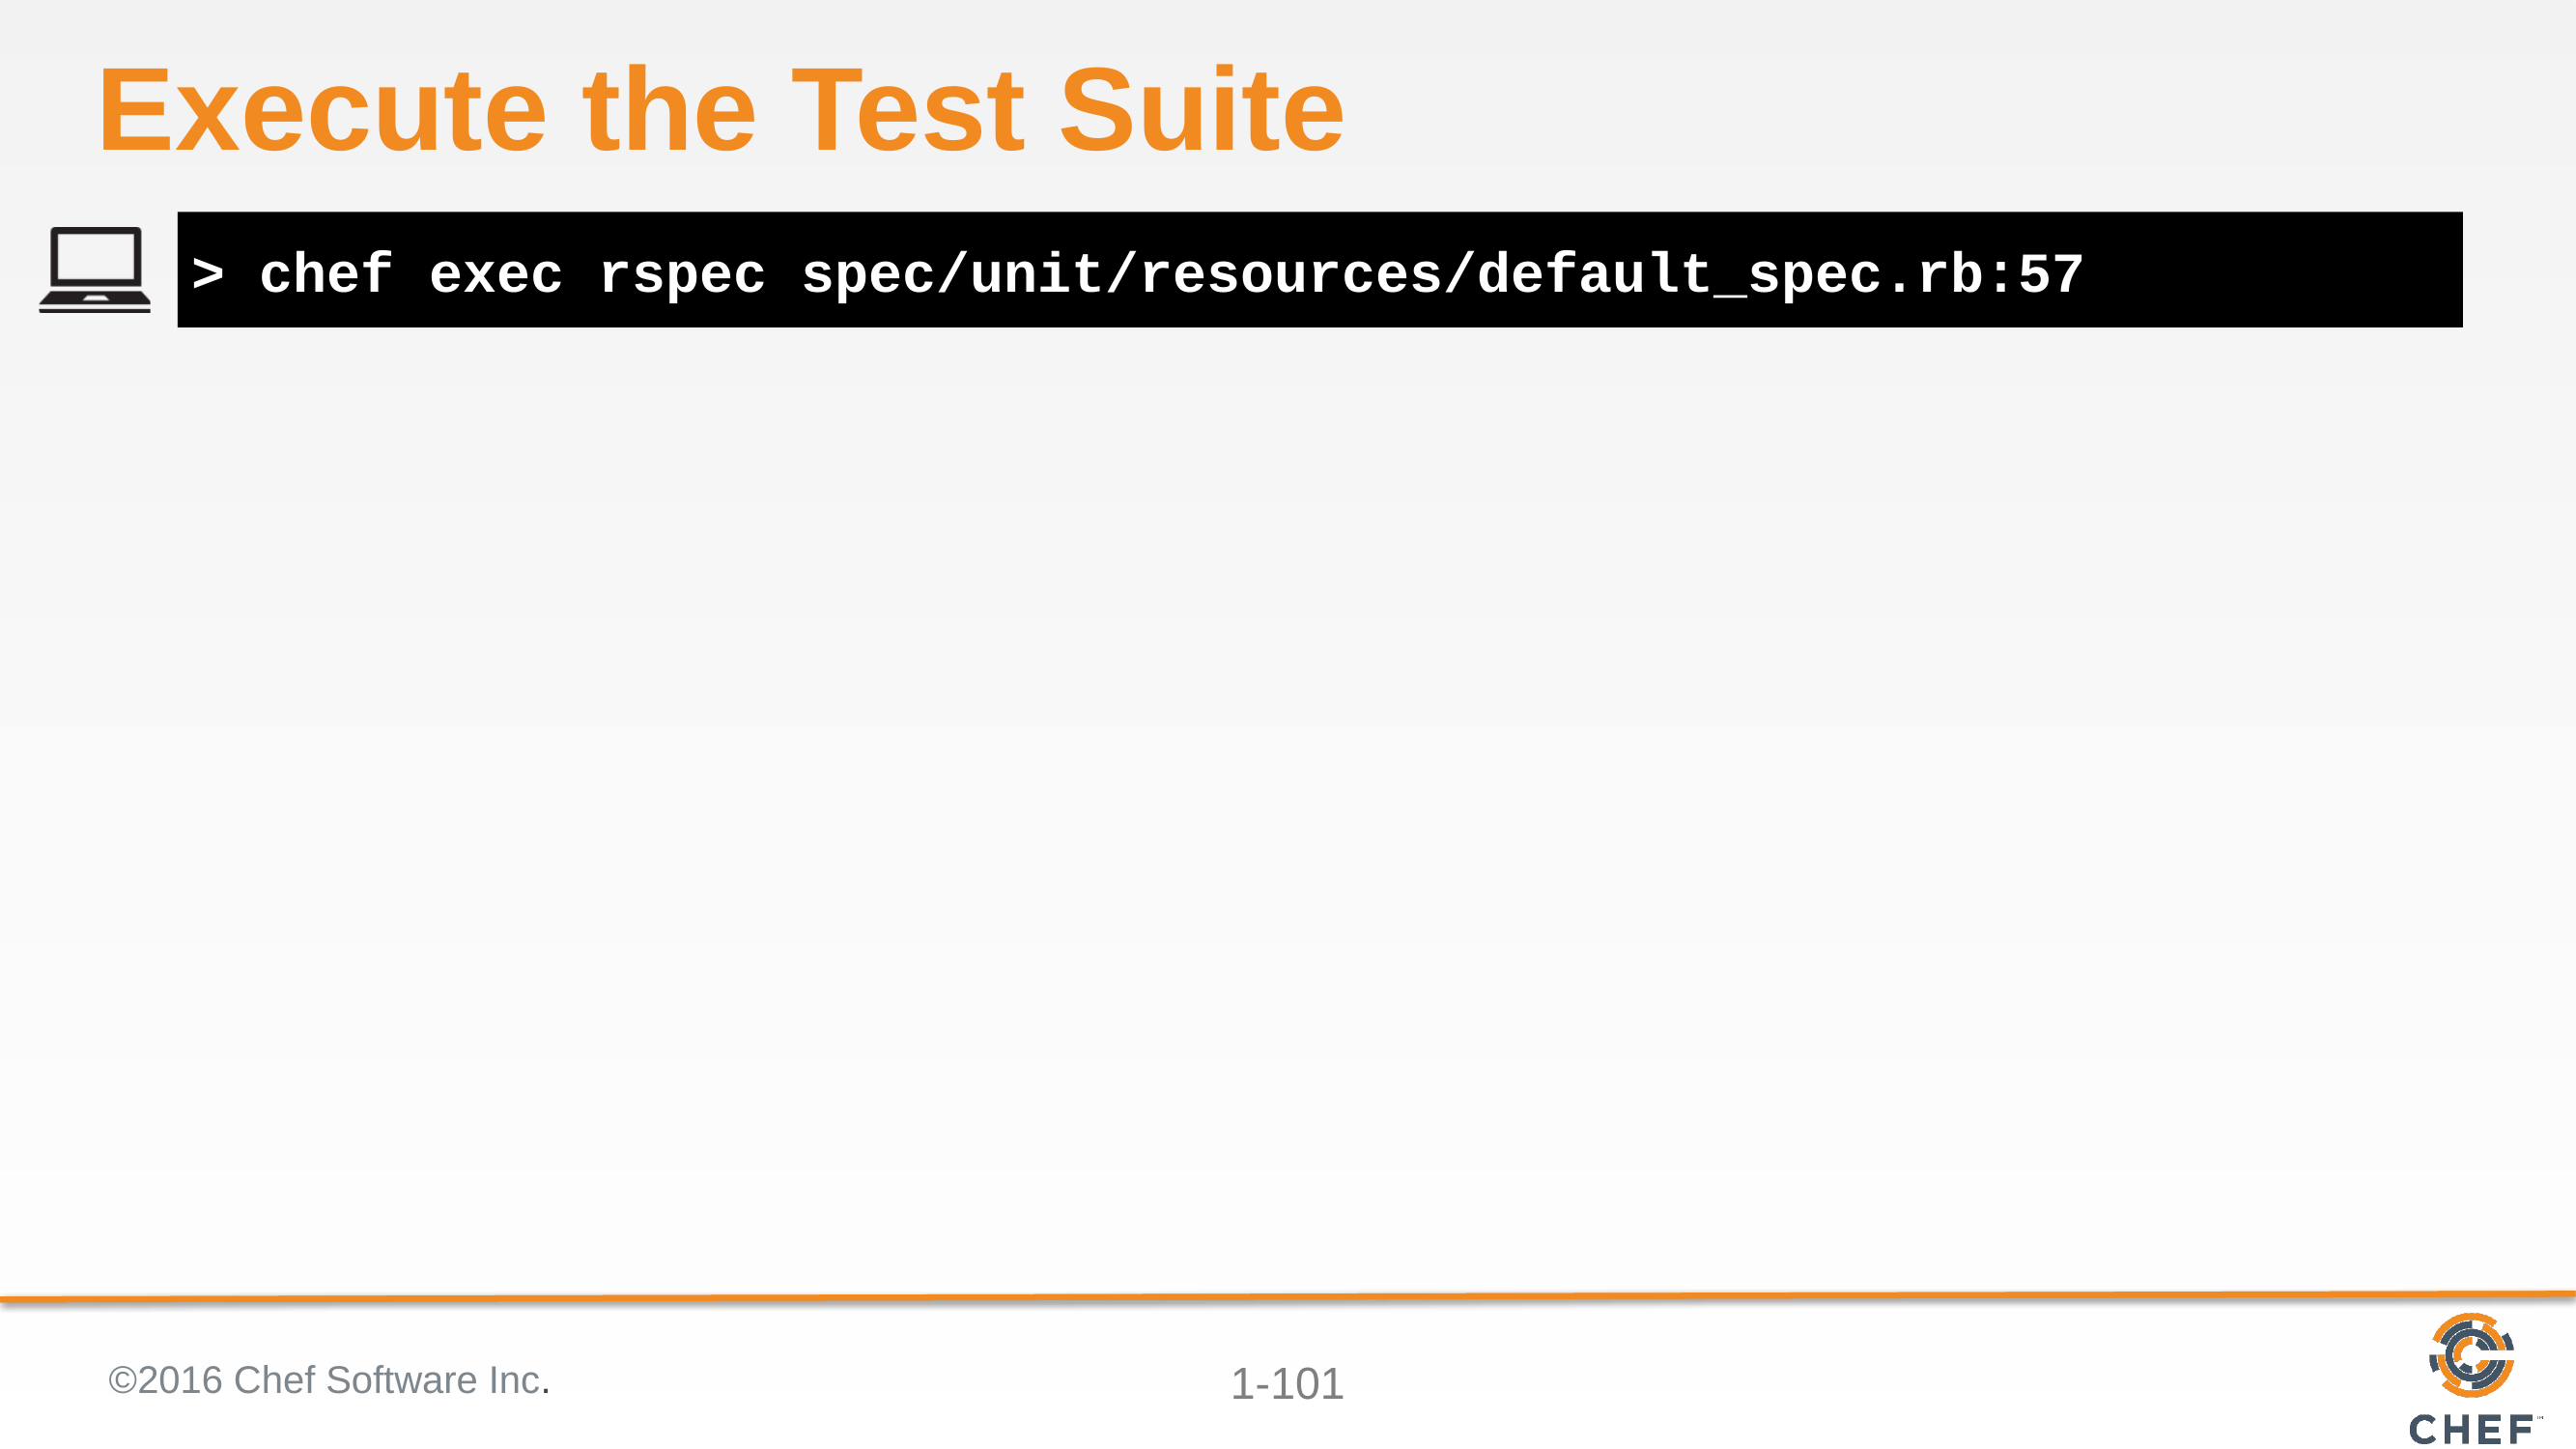

# Execute the Test Suite
> chef exec rspec spec/unit/resources/default_spec.rb:57